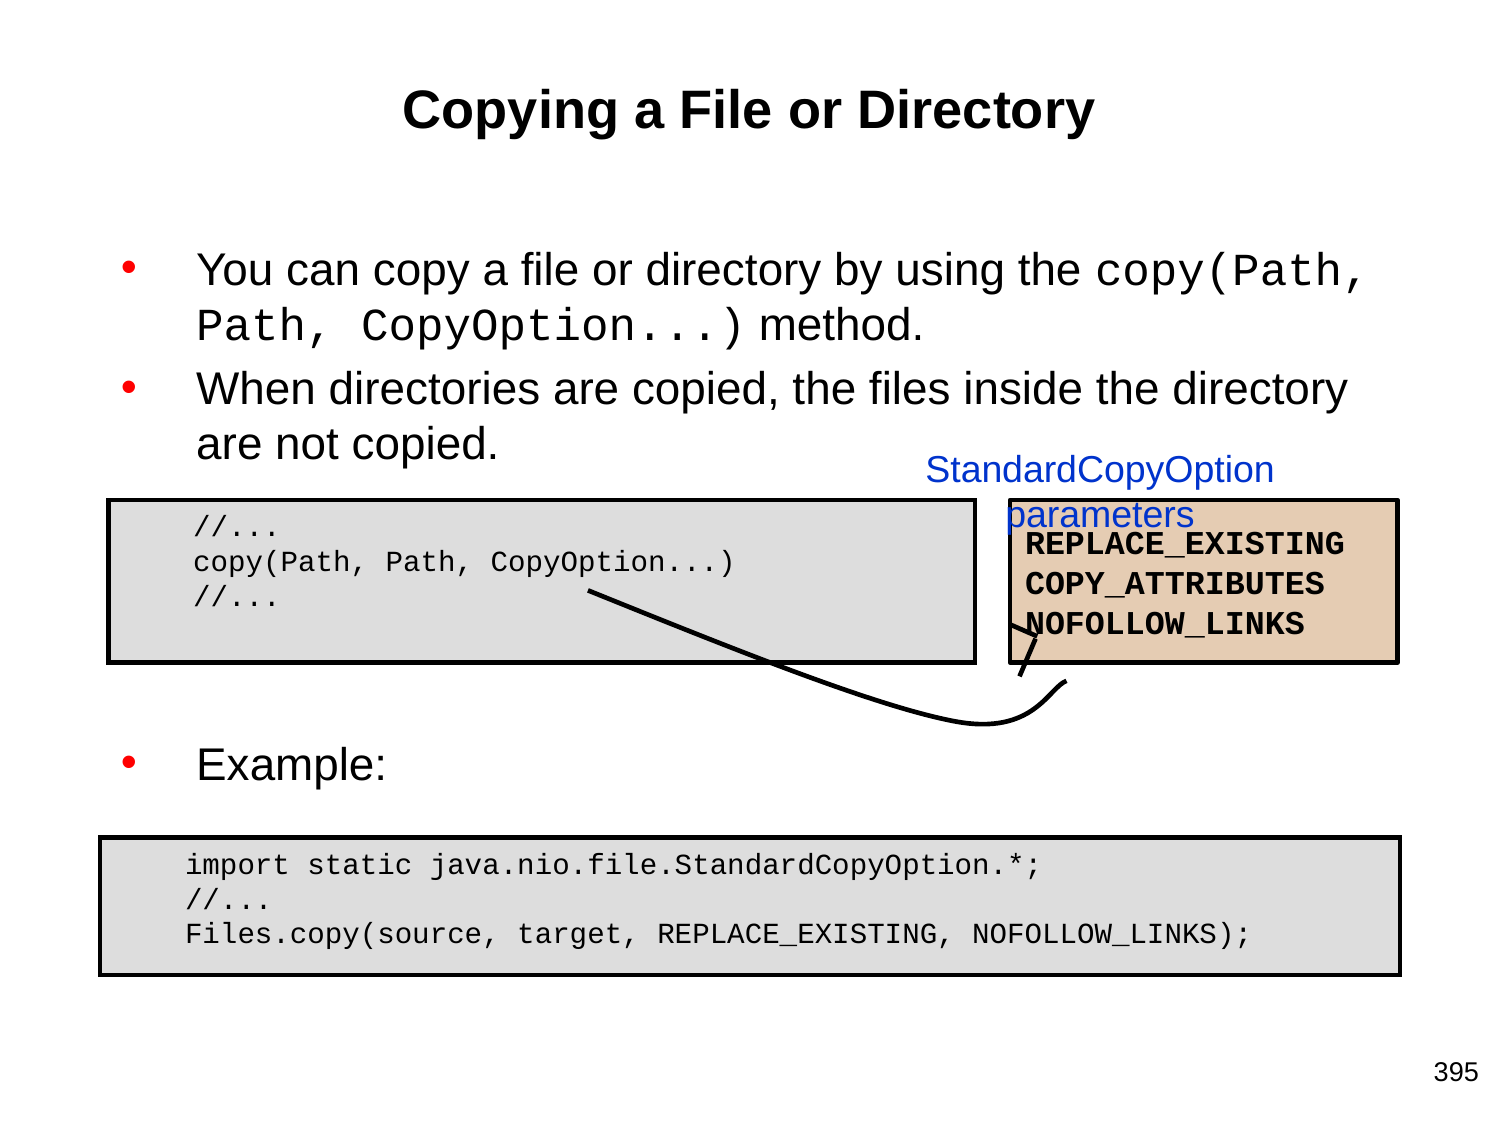

# Copying a File or Directory
You can copy a file or directory by using the copy(Path, Path, CopyOption...) method.
When directories are copied, the files inside the directory are not copied.

Example:
StandardCopyOption parameters
    //...
    copy(Path, Path, CopyOption...)
    //...
REPLACE_EXISTING
COPY_ATTRIBUTES
NOFOLLOW_LINKS

    import static java.nio.file.StandardCopyOption.*;
    //...
    Files.copy(source, target, REPLACE_EXISTING, NOFOLLOW_LINKS);
395